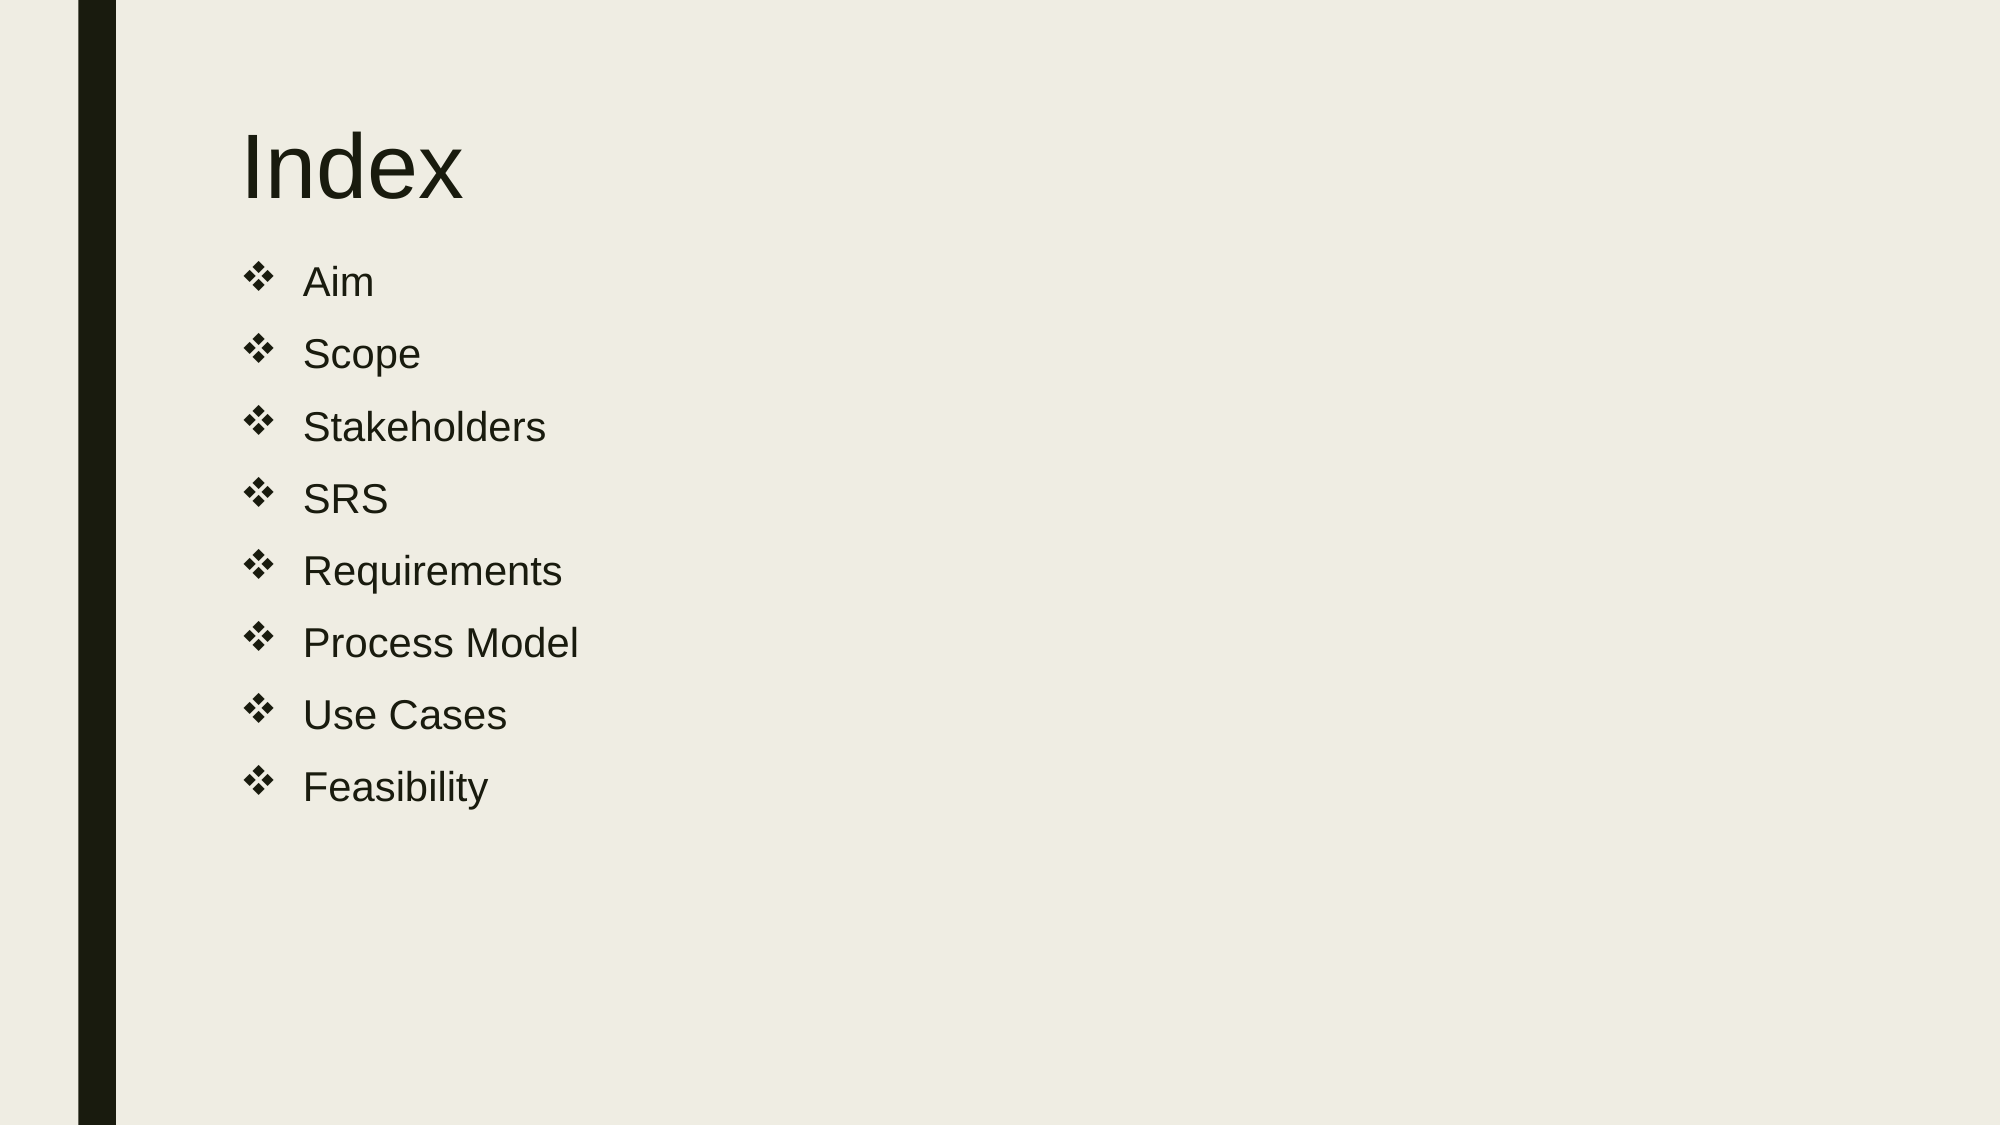

# Index
Aim
Scope
Stakeholders
SRS
Requirements
Process Model
Use Cases
Feasibility